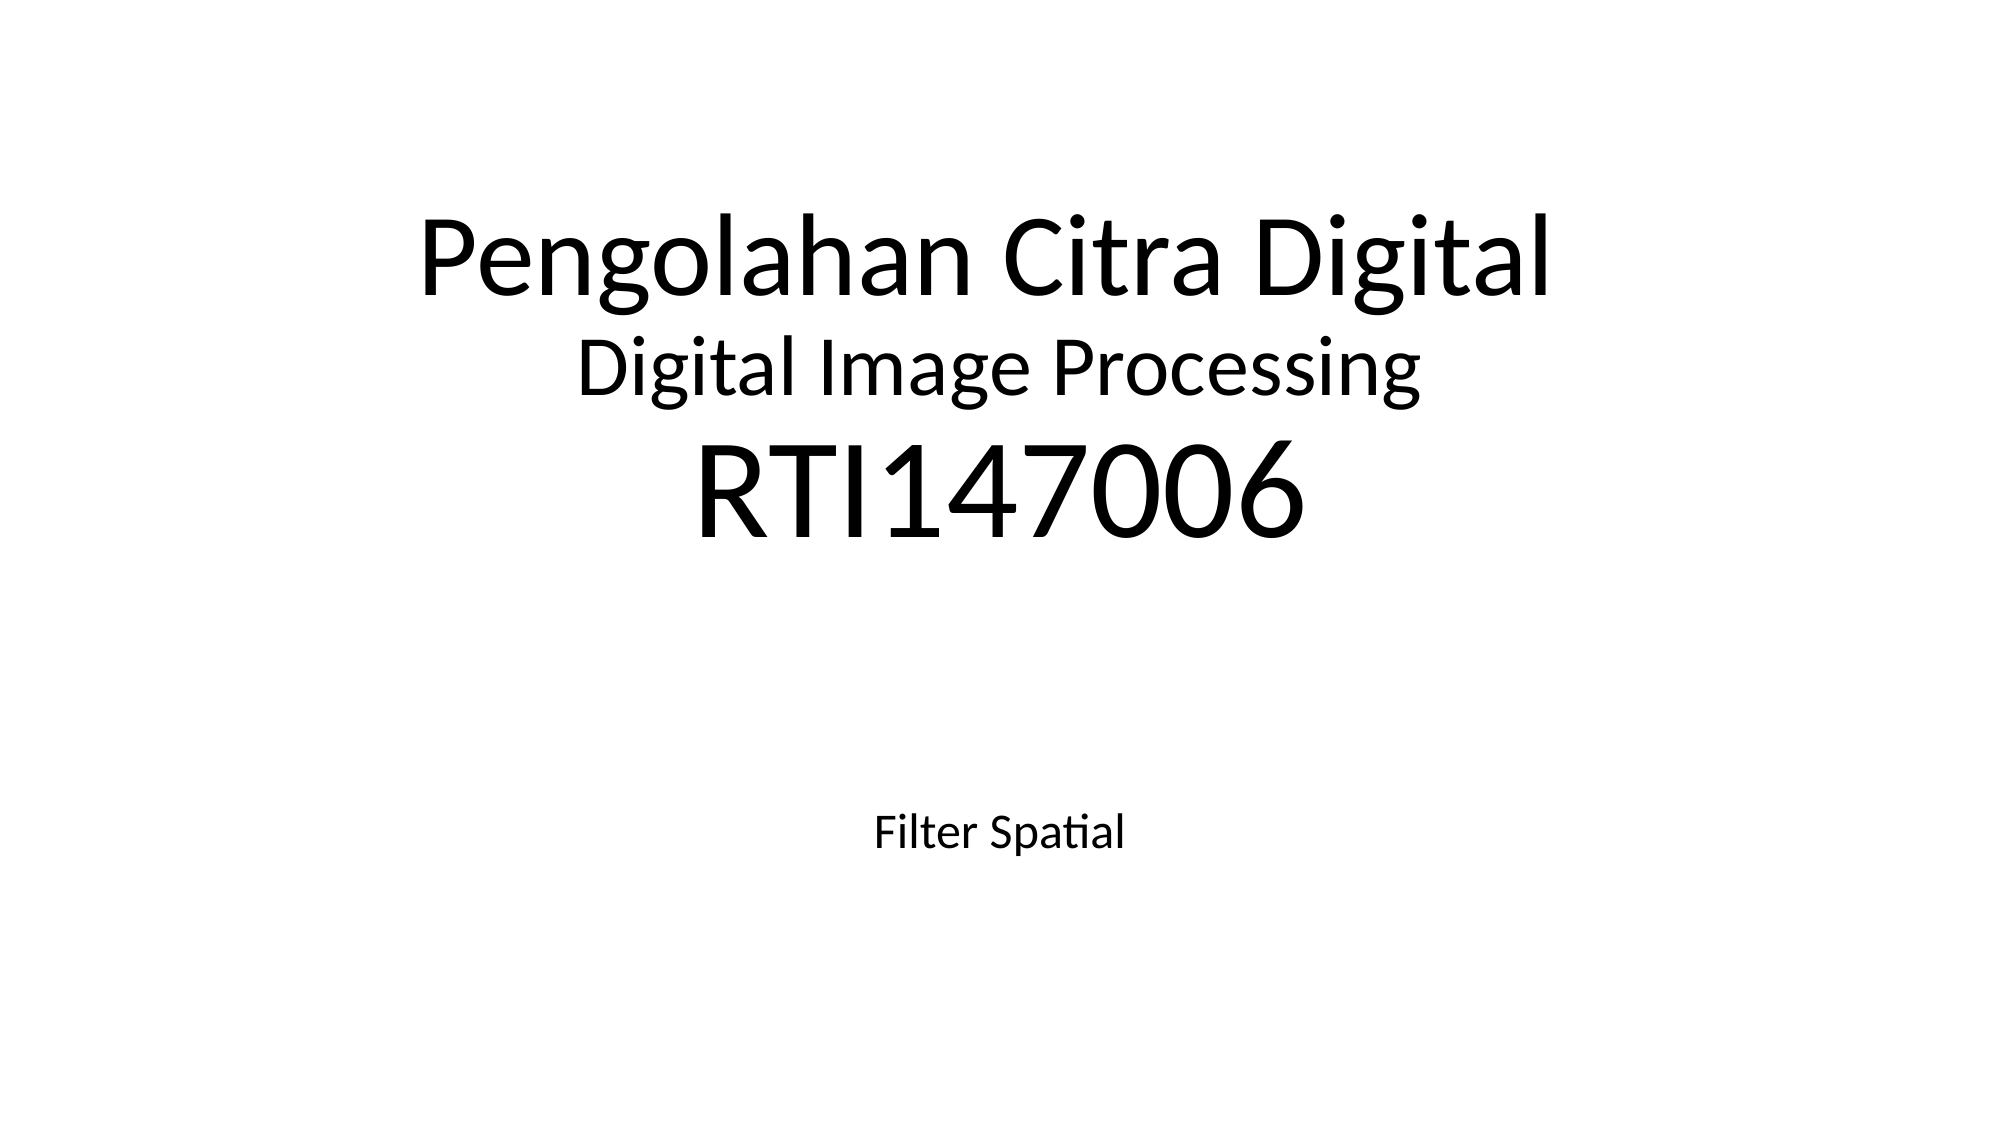

# Pengolahan Citra Digital Digital Image Processing RTI147006
Filter Spatial